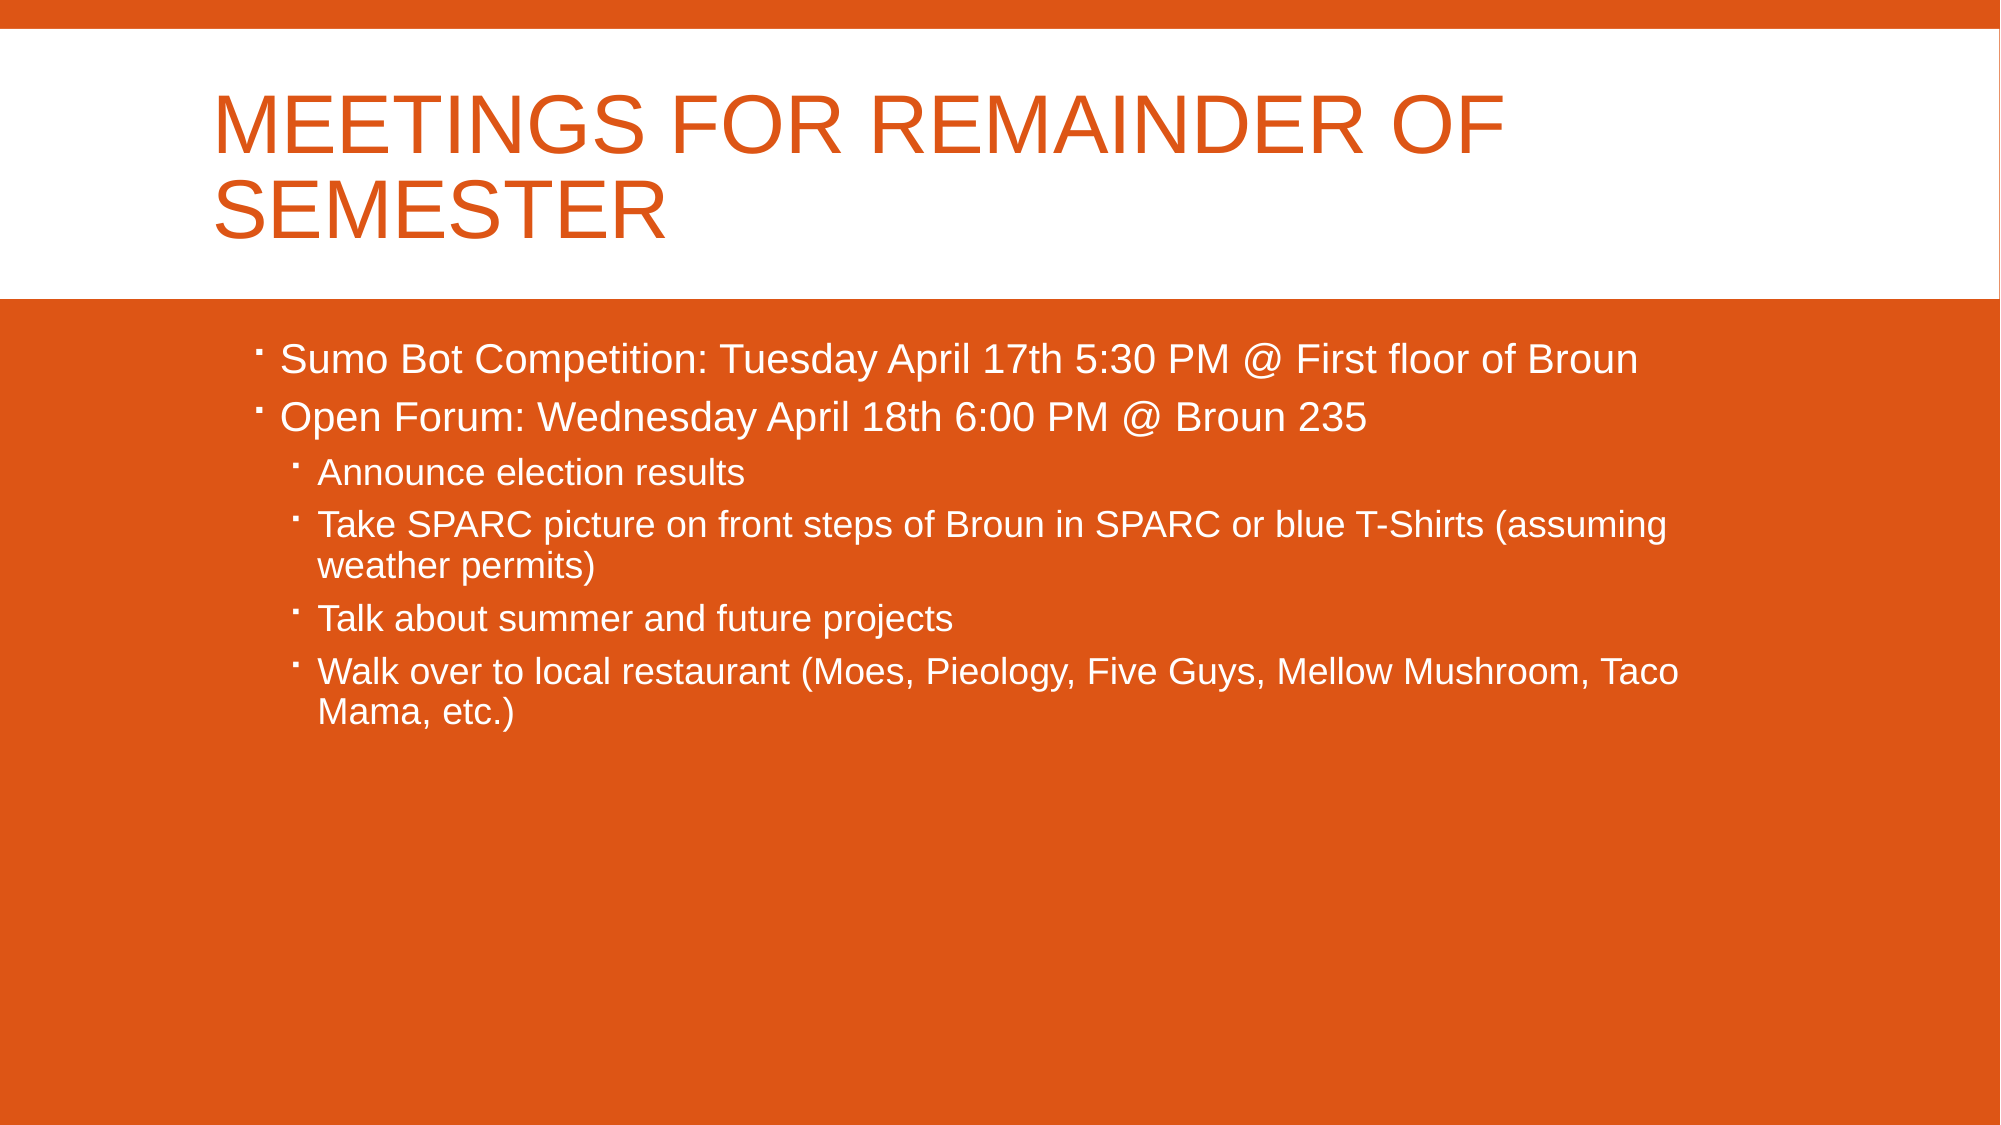

# Meetings for Remainder of Semester
Sumo Bot Competition: Tuesday April 17th 5:30 PM @ First floor of Broun
Open Forum: Wednesday April 18th 6:00 PM @ Broun 235
Announce election results
Take SPARC picture on front steps of Broun in SPARC or blue T-Shirts (assuming weather permits)
Talk about summer and future projects
Walk over to local restaurant (Moes, Pieology, Five Guys, Mellow Mushroom, Taco Mama, etc.)